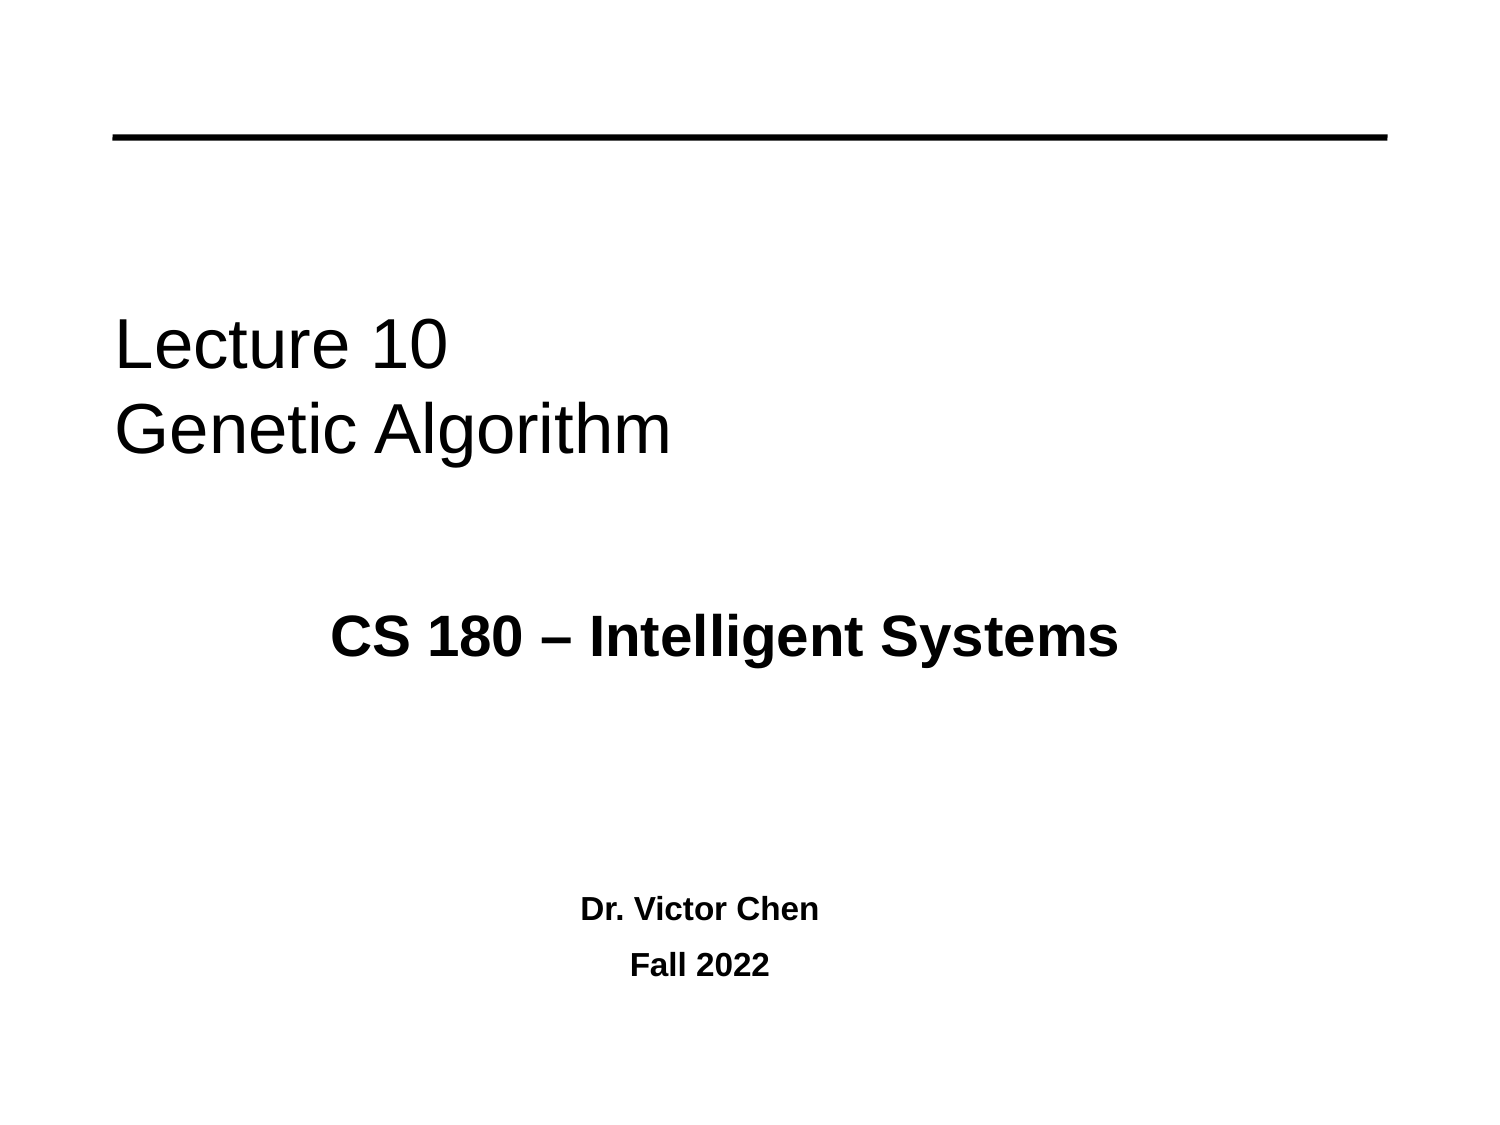

# Lecture 10 Genetic Algorithm
CS 180 – Intelligent Systems

Dr. Victor Chen
Fall 2022